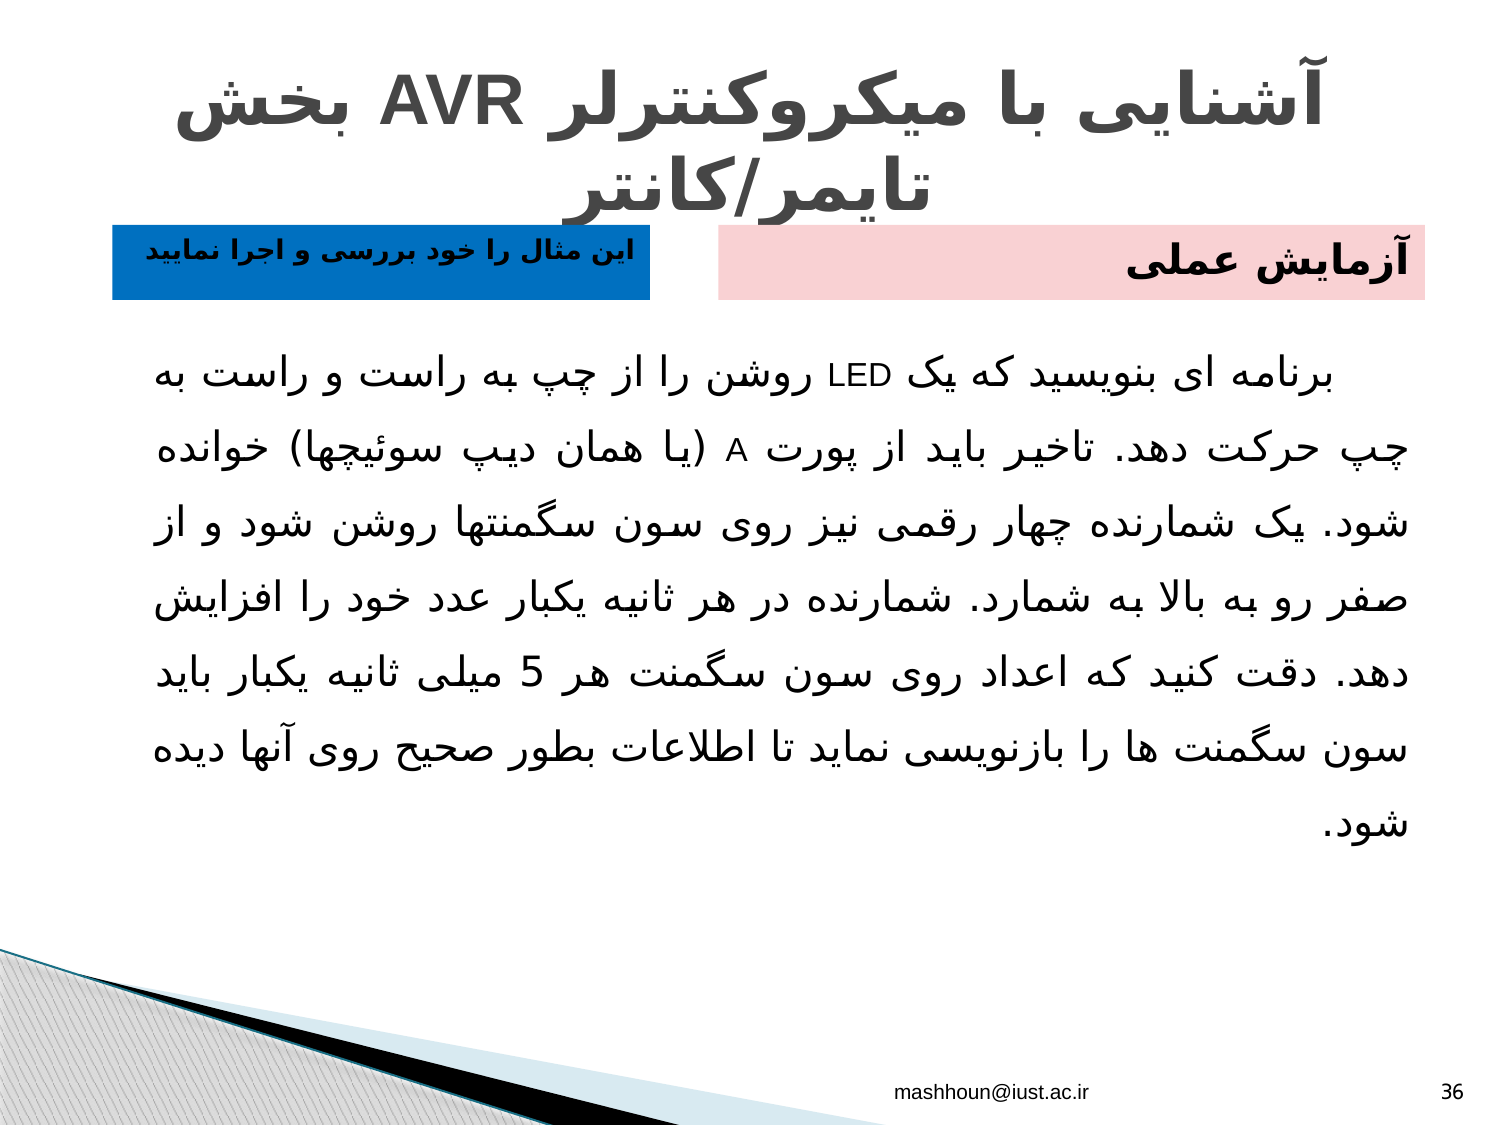

# آشنایی با میکروکنترلر AVR بخش تایمر/کانتر
این مثال را خود بررسی و اجرا نمایید
آزمایش عملی
برنامه ای بنویسید که یک LED روشن را از چپ به راست و راست به چپ حرکت دهد. تاخیر باید از پورت A (یا همان دیپ سوئیچها) خوانده شود. یک شمارنده چهار رقمی نیز روی سون سگمنتها روشن شود و از صفر رو به بالا به شمارد. شمارنده در هر ثانیه یکبار عدد خود را افزایش دهد. دقت کنید که اعداد روی سون سگمنت هر 5 میلی ثانیه یکبار باید سون سگمنت ها را بازنویسی نماید تا اطلاعات بطور صحیح روی آنها دیده شود.
mashhoun@iust.ac.ir
36